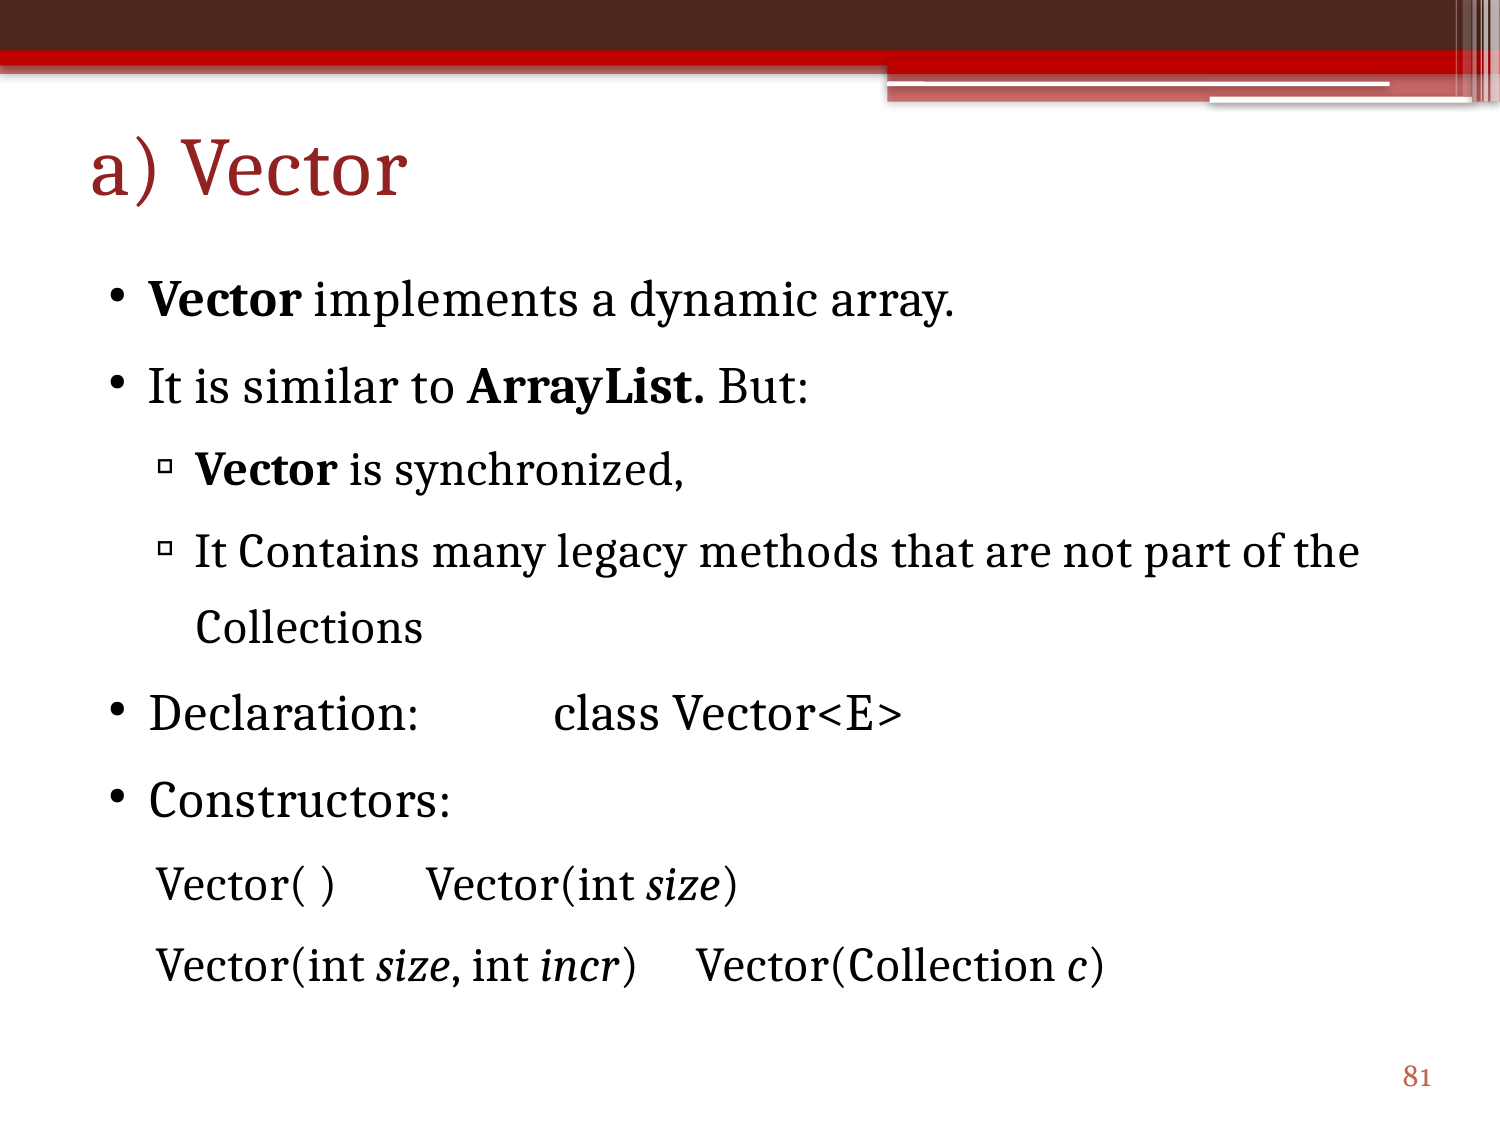

# a) Vector
Vector implements a dynamic array.
It is similar to ArrayList. But:
Vector is synchronized,
It Contains many legacy methods that are not part of the Collections
Declaration:	class Vector<E>
Constructors:
Vector( )				Vector(int size)
Vector(int size, int incr)		Vector(Collection c)
81